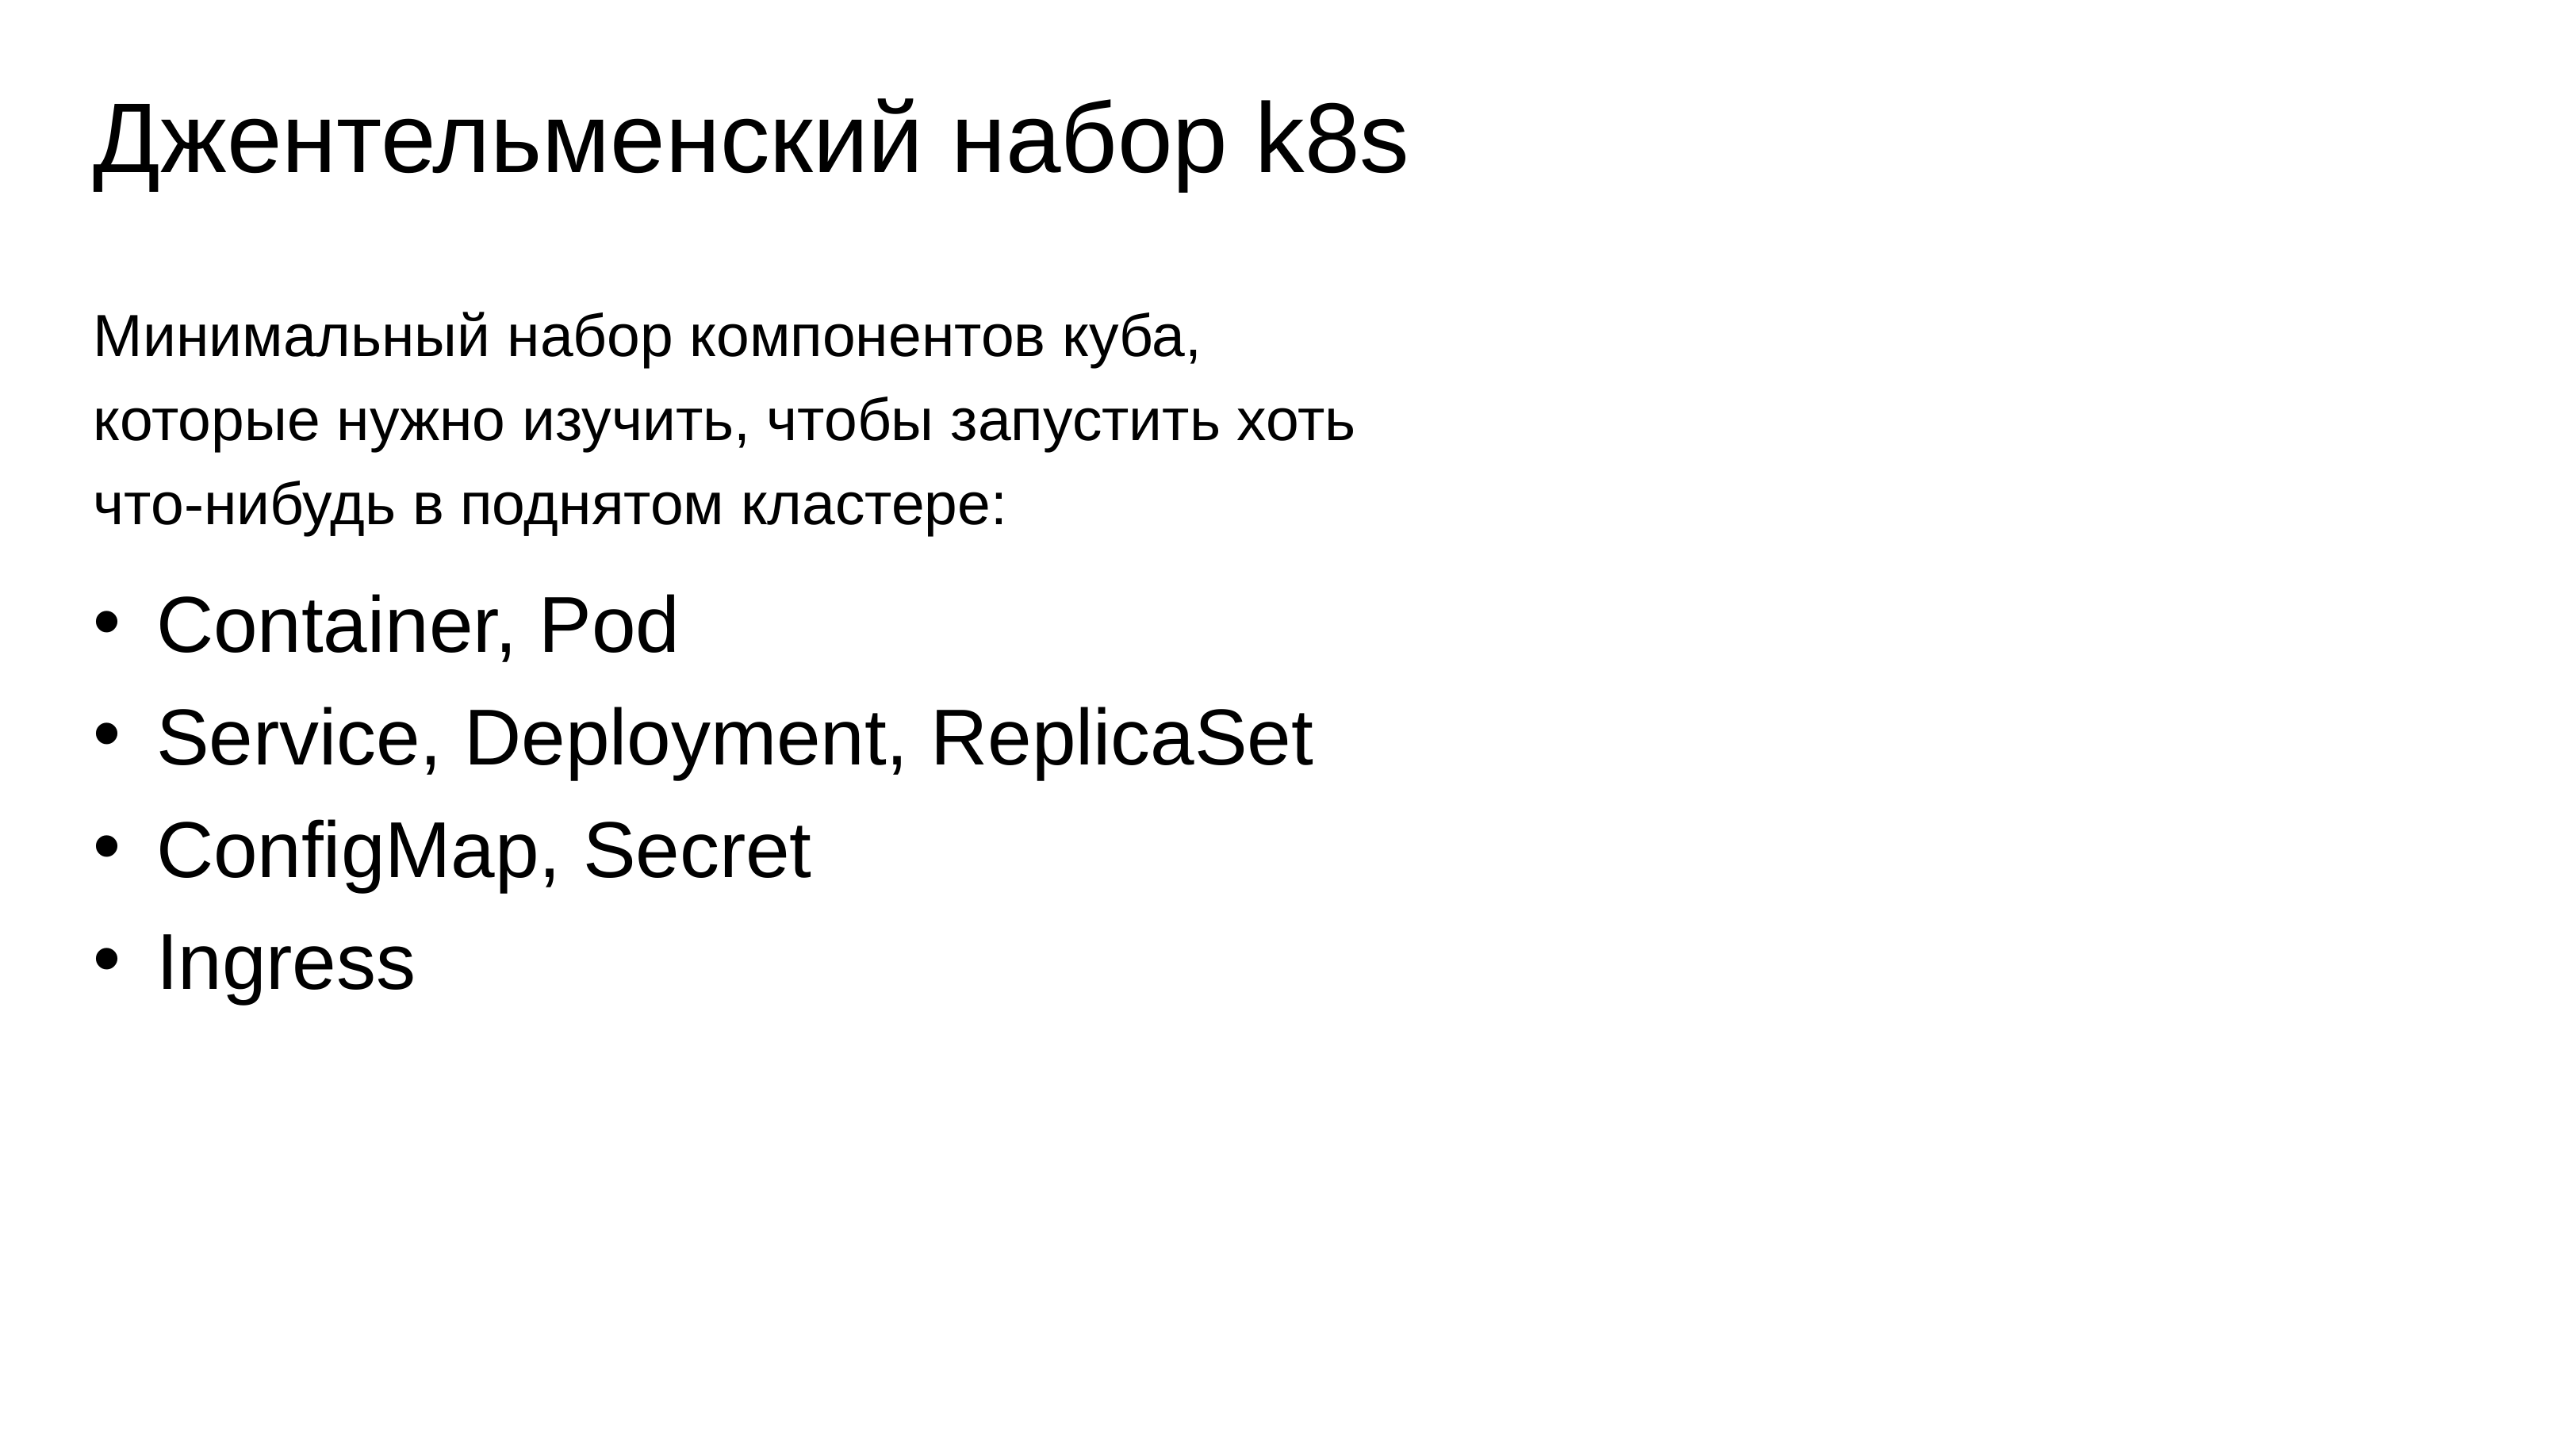

Джентельменский набор k8s
Минимальный набор компонентов куба, которые нужно изучить, чтобы запустить хоть что-нибудь в поднятом кластере:
Container, Pod
Service, Deployment, ReplicaSet
ConfigMap, Secret
Ingress
18